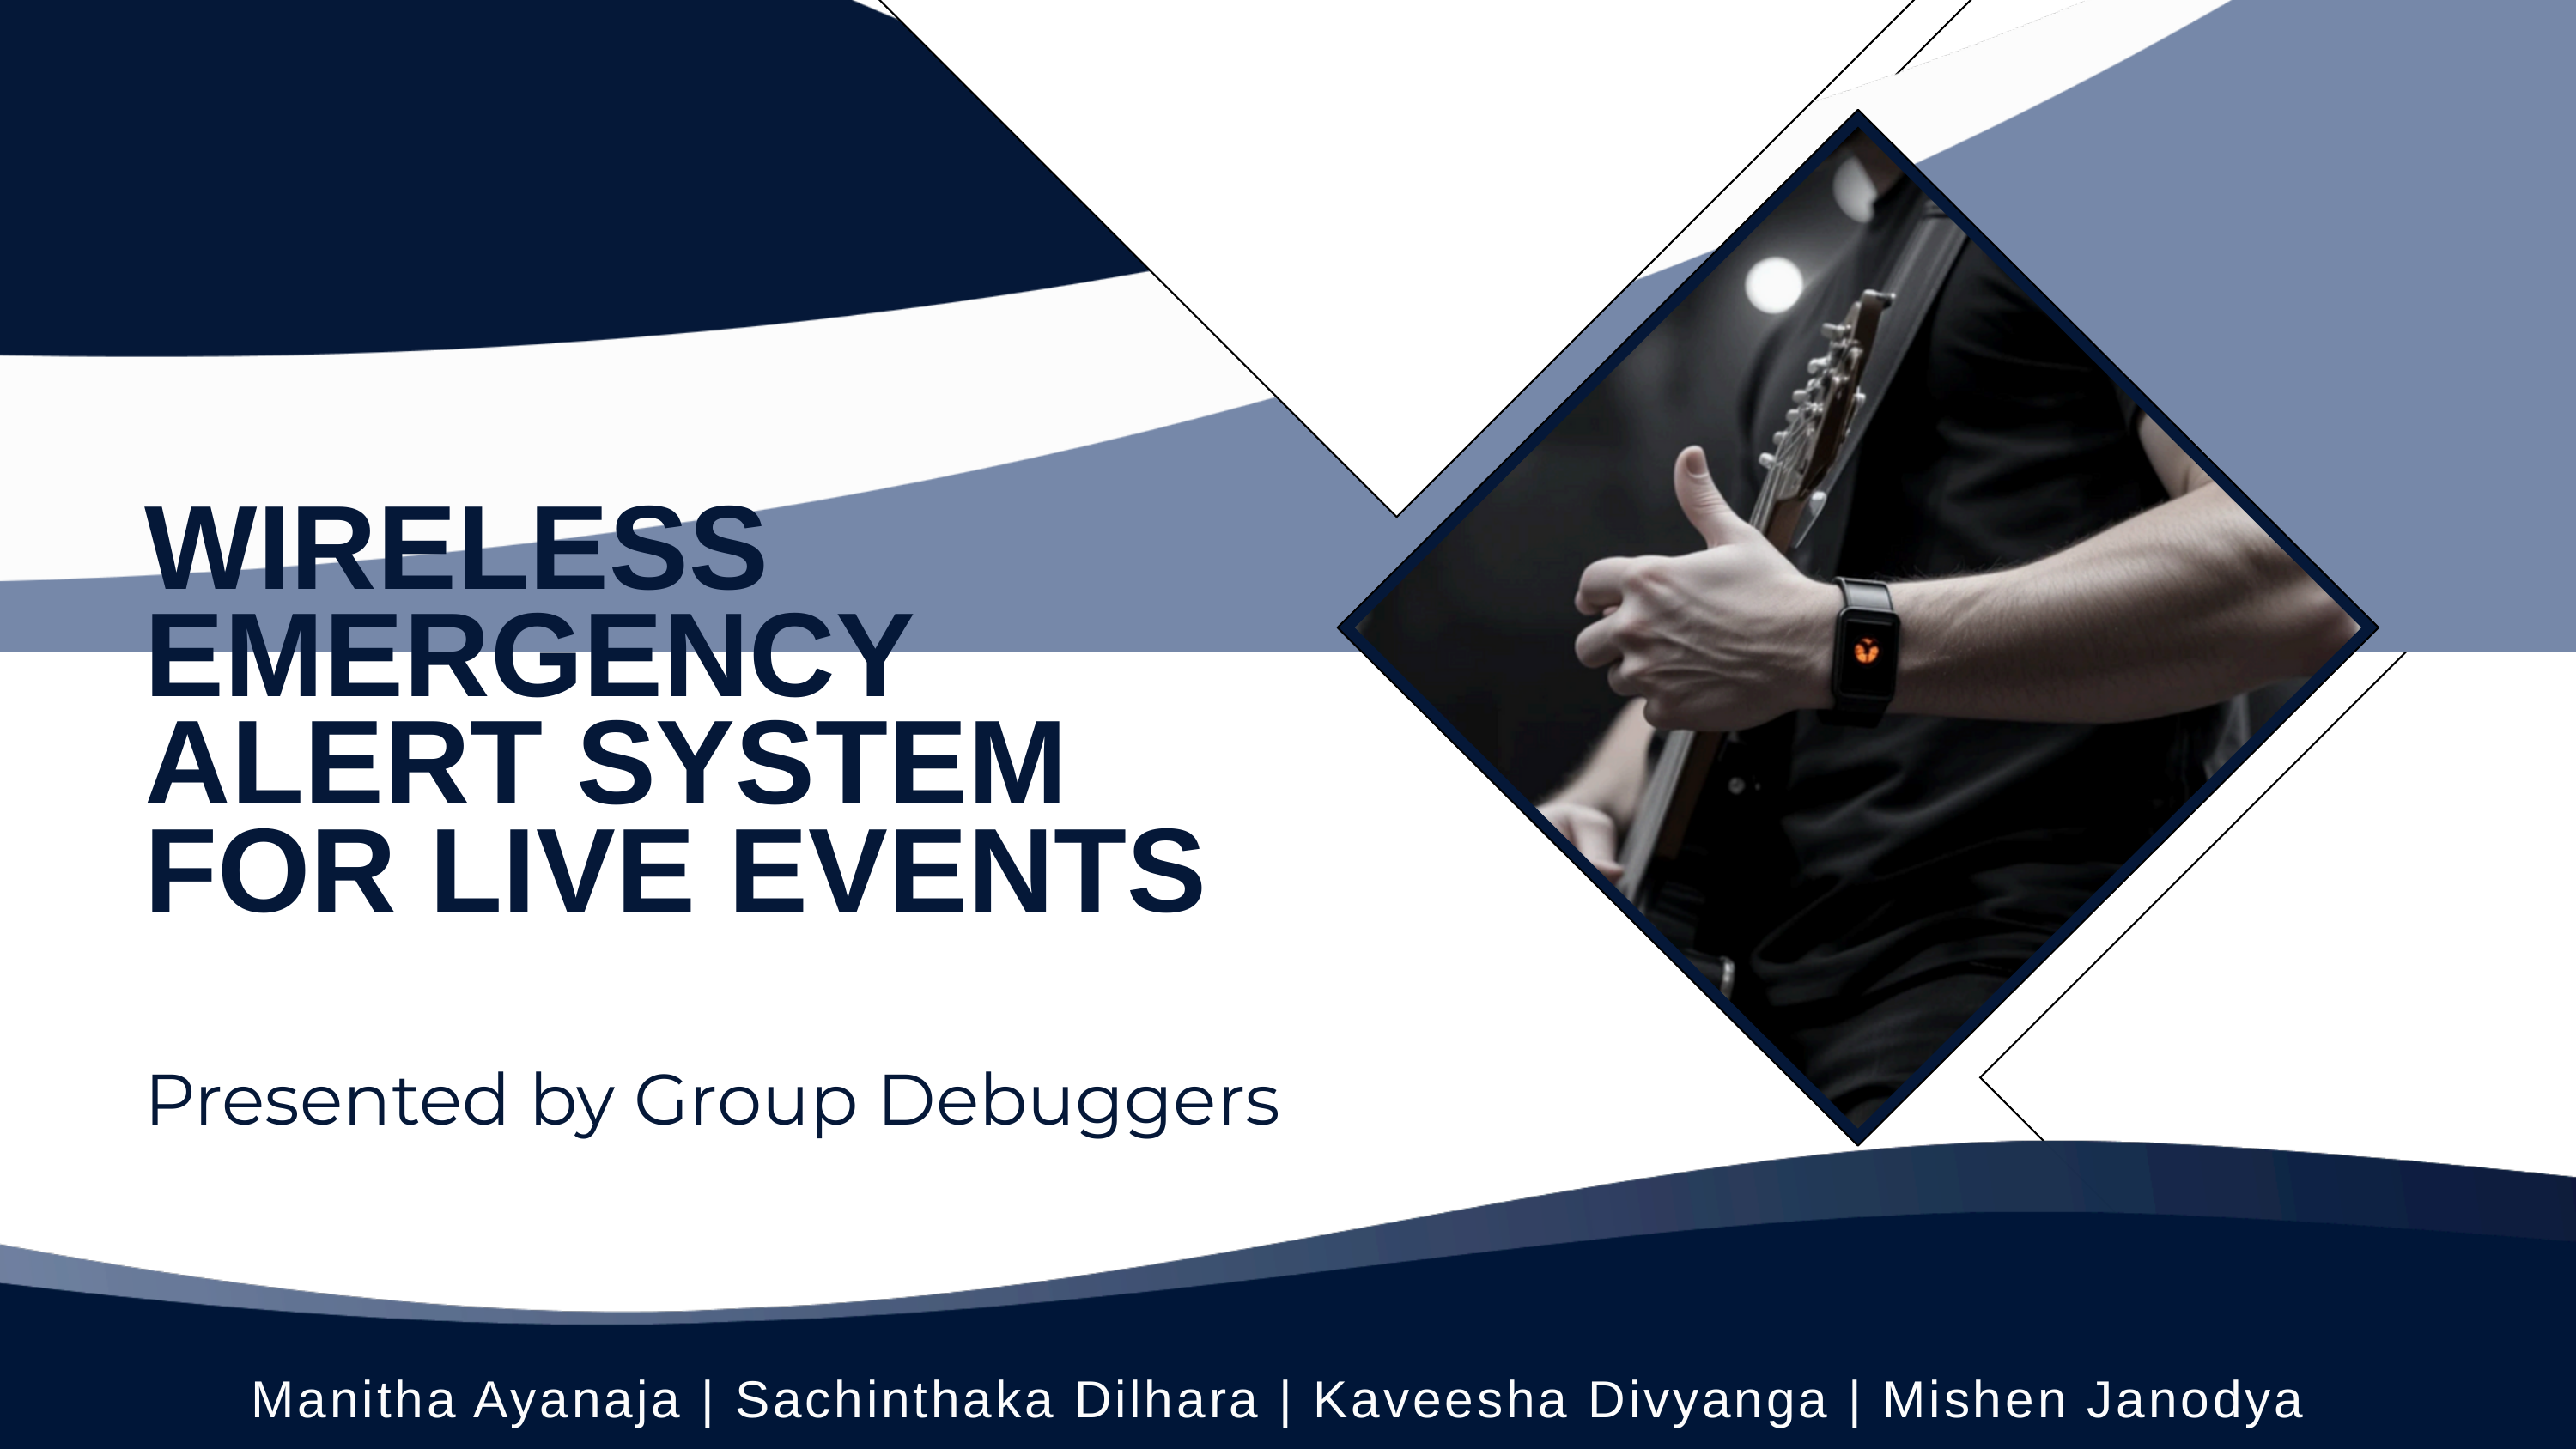

WIRELESS EMERGENCY ALERT SYSTEM FOR LIVE EVENTS

Presented by Group Debuggers

Manitha Ayanaja | Sachinthaka Dilhara | Kaveesha Divyanga | Mishen Janodya